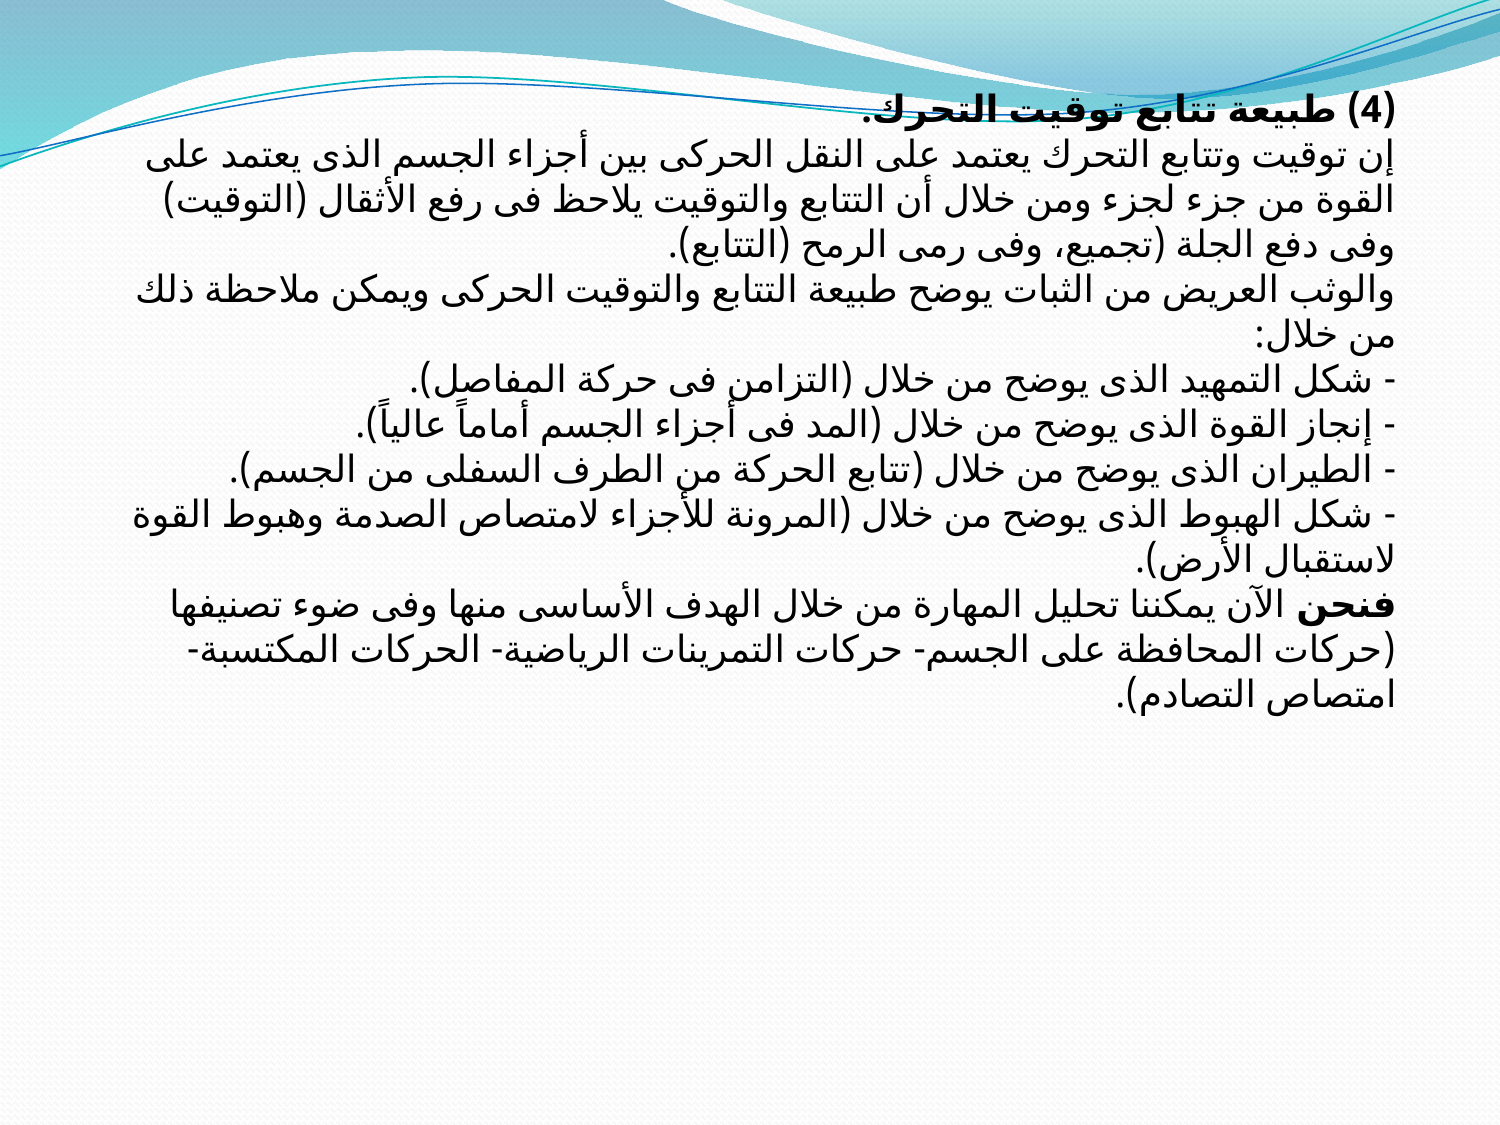

(4) طبيعة تتابع توقيت التحرك.
	إن توقيت وتتابع التحرك يعتمد على النقل الحركى بين أجزاء الجسم الذى يعتمد على القوة من جزء لجزء ومن خلال أن التتابع والتوقيت يلاحظ فى رفع الأثقال (التوقيت) وفى دفع الجلة (تجميع، وفى رمى الرمح (التتابع).
والوثب العريض من الثبات يوضح طبيعة التتابع والتوقيت الحركى ويمكن ملاحظة ذلك من خلال:
- شكل التمهيد الذى يوضح من خلال (التزامن فى حركة المفاصل).
- إنجاز القوة الذى يوضح من خلال (المد فى أجزاء الجسم أماماً عالياً).
- الطيران الذى يوضح من خلال (تتابع الحركة من الطرف السفلى من الجسم).
- شكل الهبوط الذى يوضح من خلال (المرونة للأجزاء لامتصاص الصدمة وهبوط القوة لاستقبال الأرض).
فنحن الآن يمكننا تحليل المهارة من خلال الهدف الأساسى منها وفى ضوء تصنيفها (حركات المحافظة على الجسم- حركات التمرينات الرياضية- الحركات المكتسبة- امتصاص التصادم).